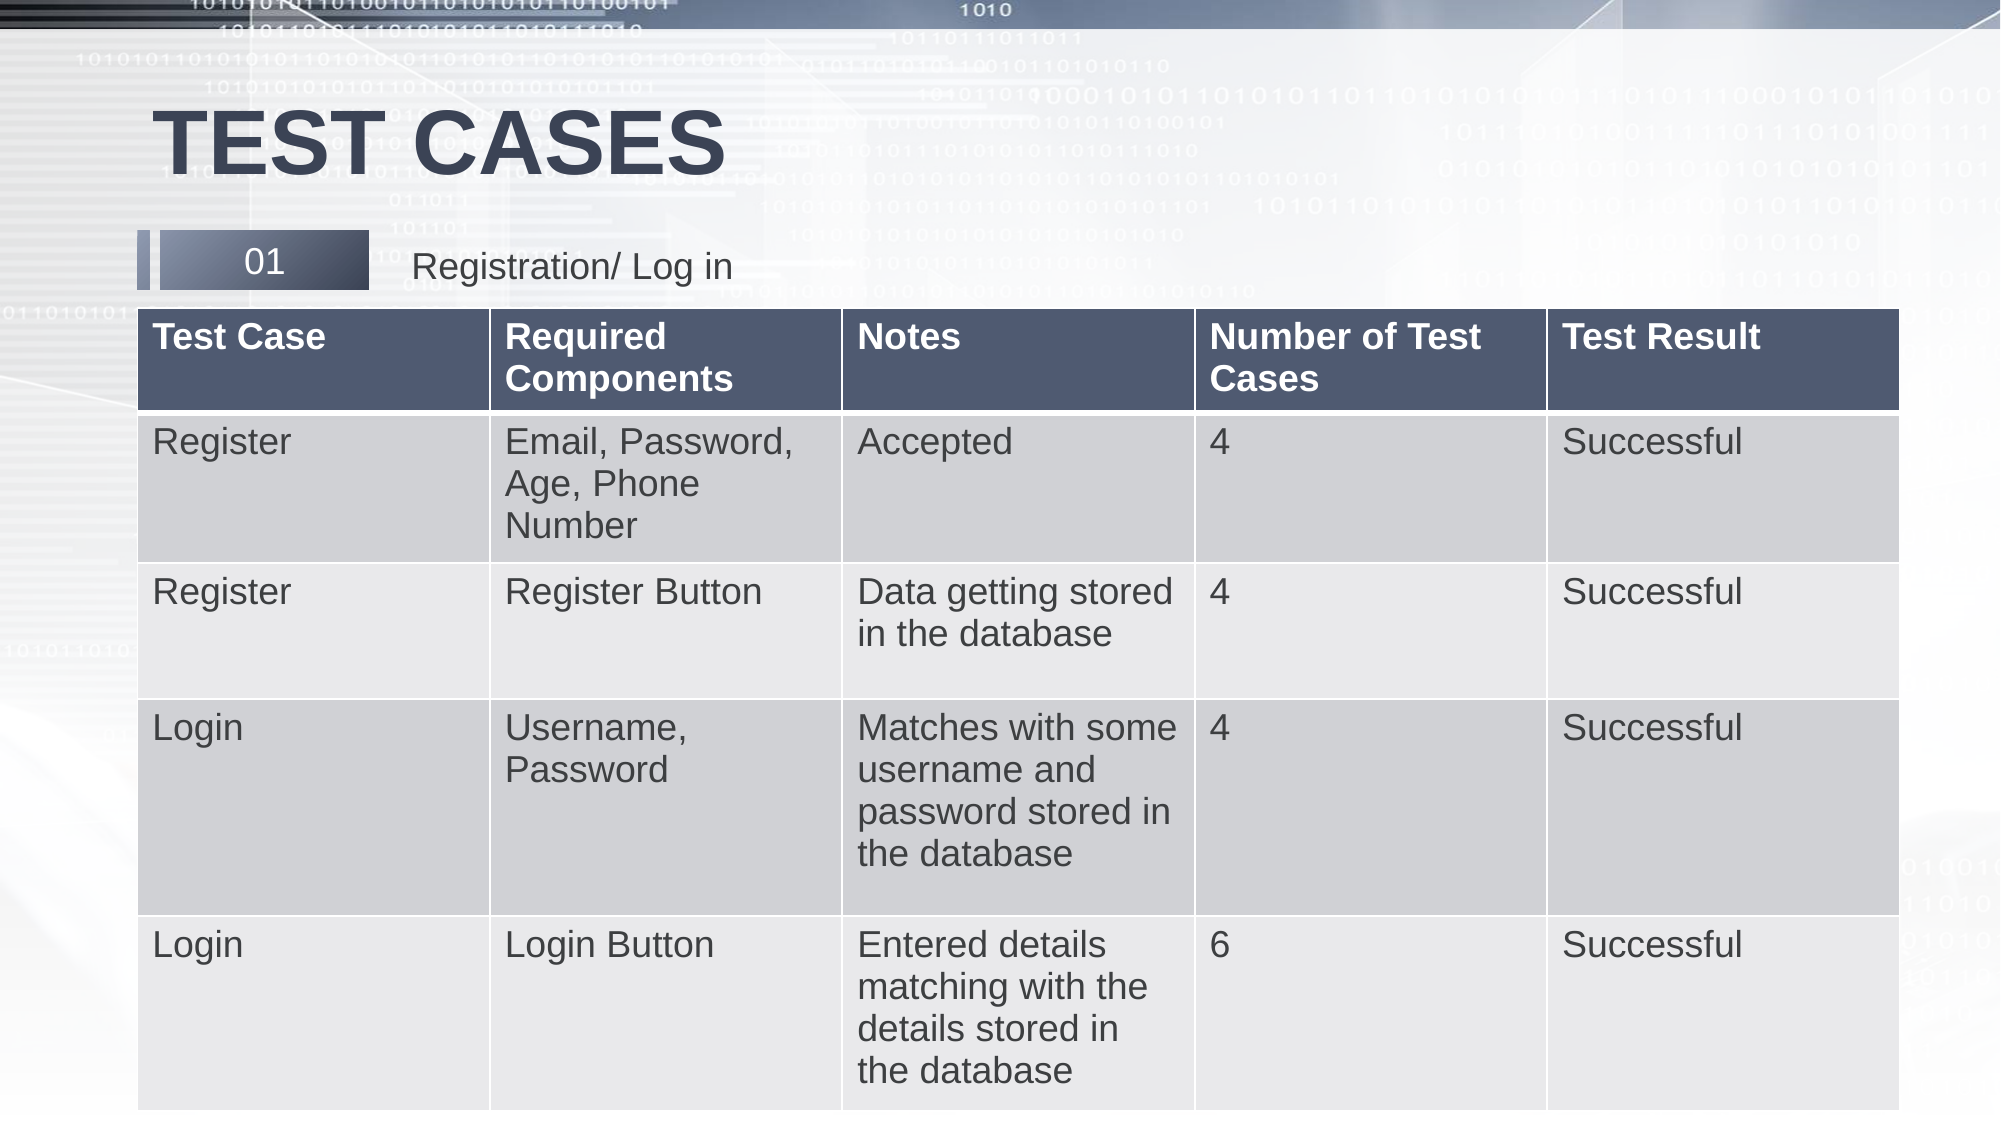

# TEST CASES
Registration/ Log in
01
| Test Case | Required Components | Notes | Number of Test Cases | Test Result |
| --- | --- | --- | --- | --- |
| Register | Email, Password, Age, Phone Number | Accepted | 4 | Successful |
| Register | Register Button | Data getting stored in the database | 4 | Successful |
| Login | Username, Password | Matches with some username and password stored in the database | 4 | Successful |
| Login | Login Button | Entered details matching with the details stored in the database | 6 | Successful |